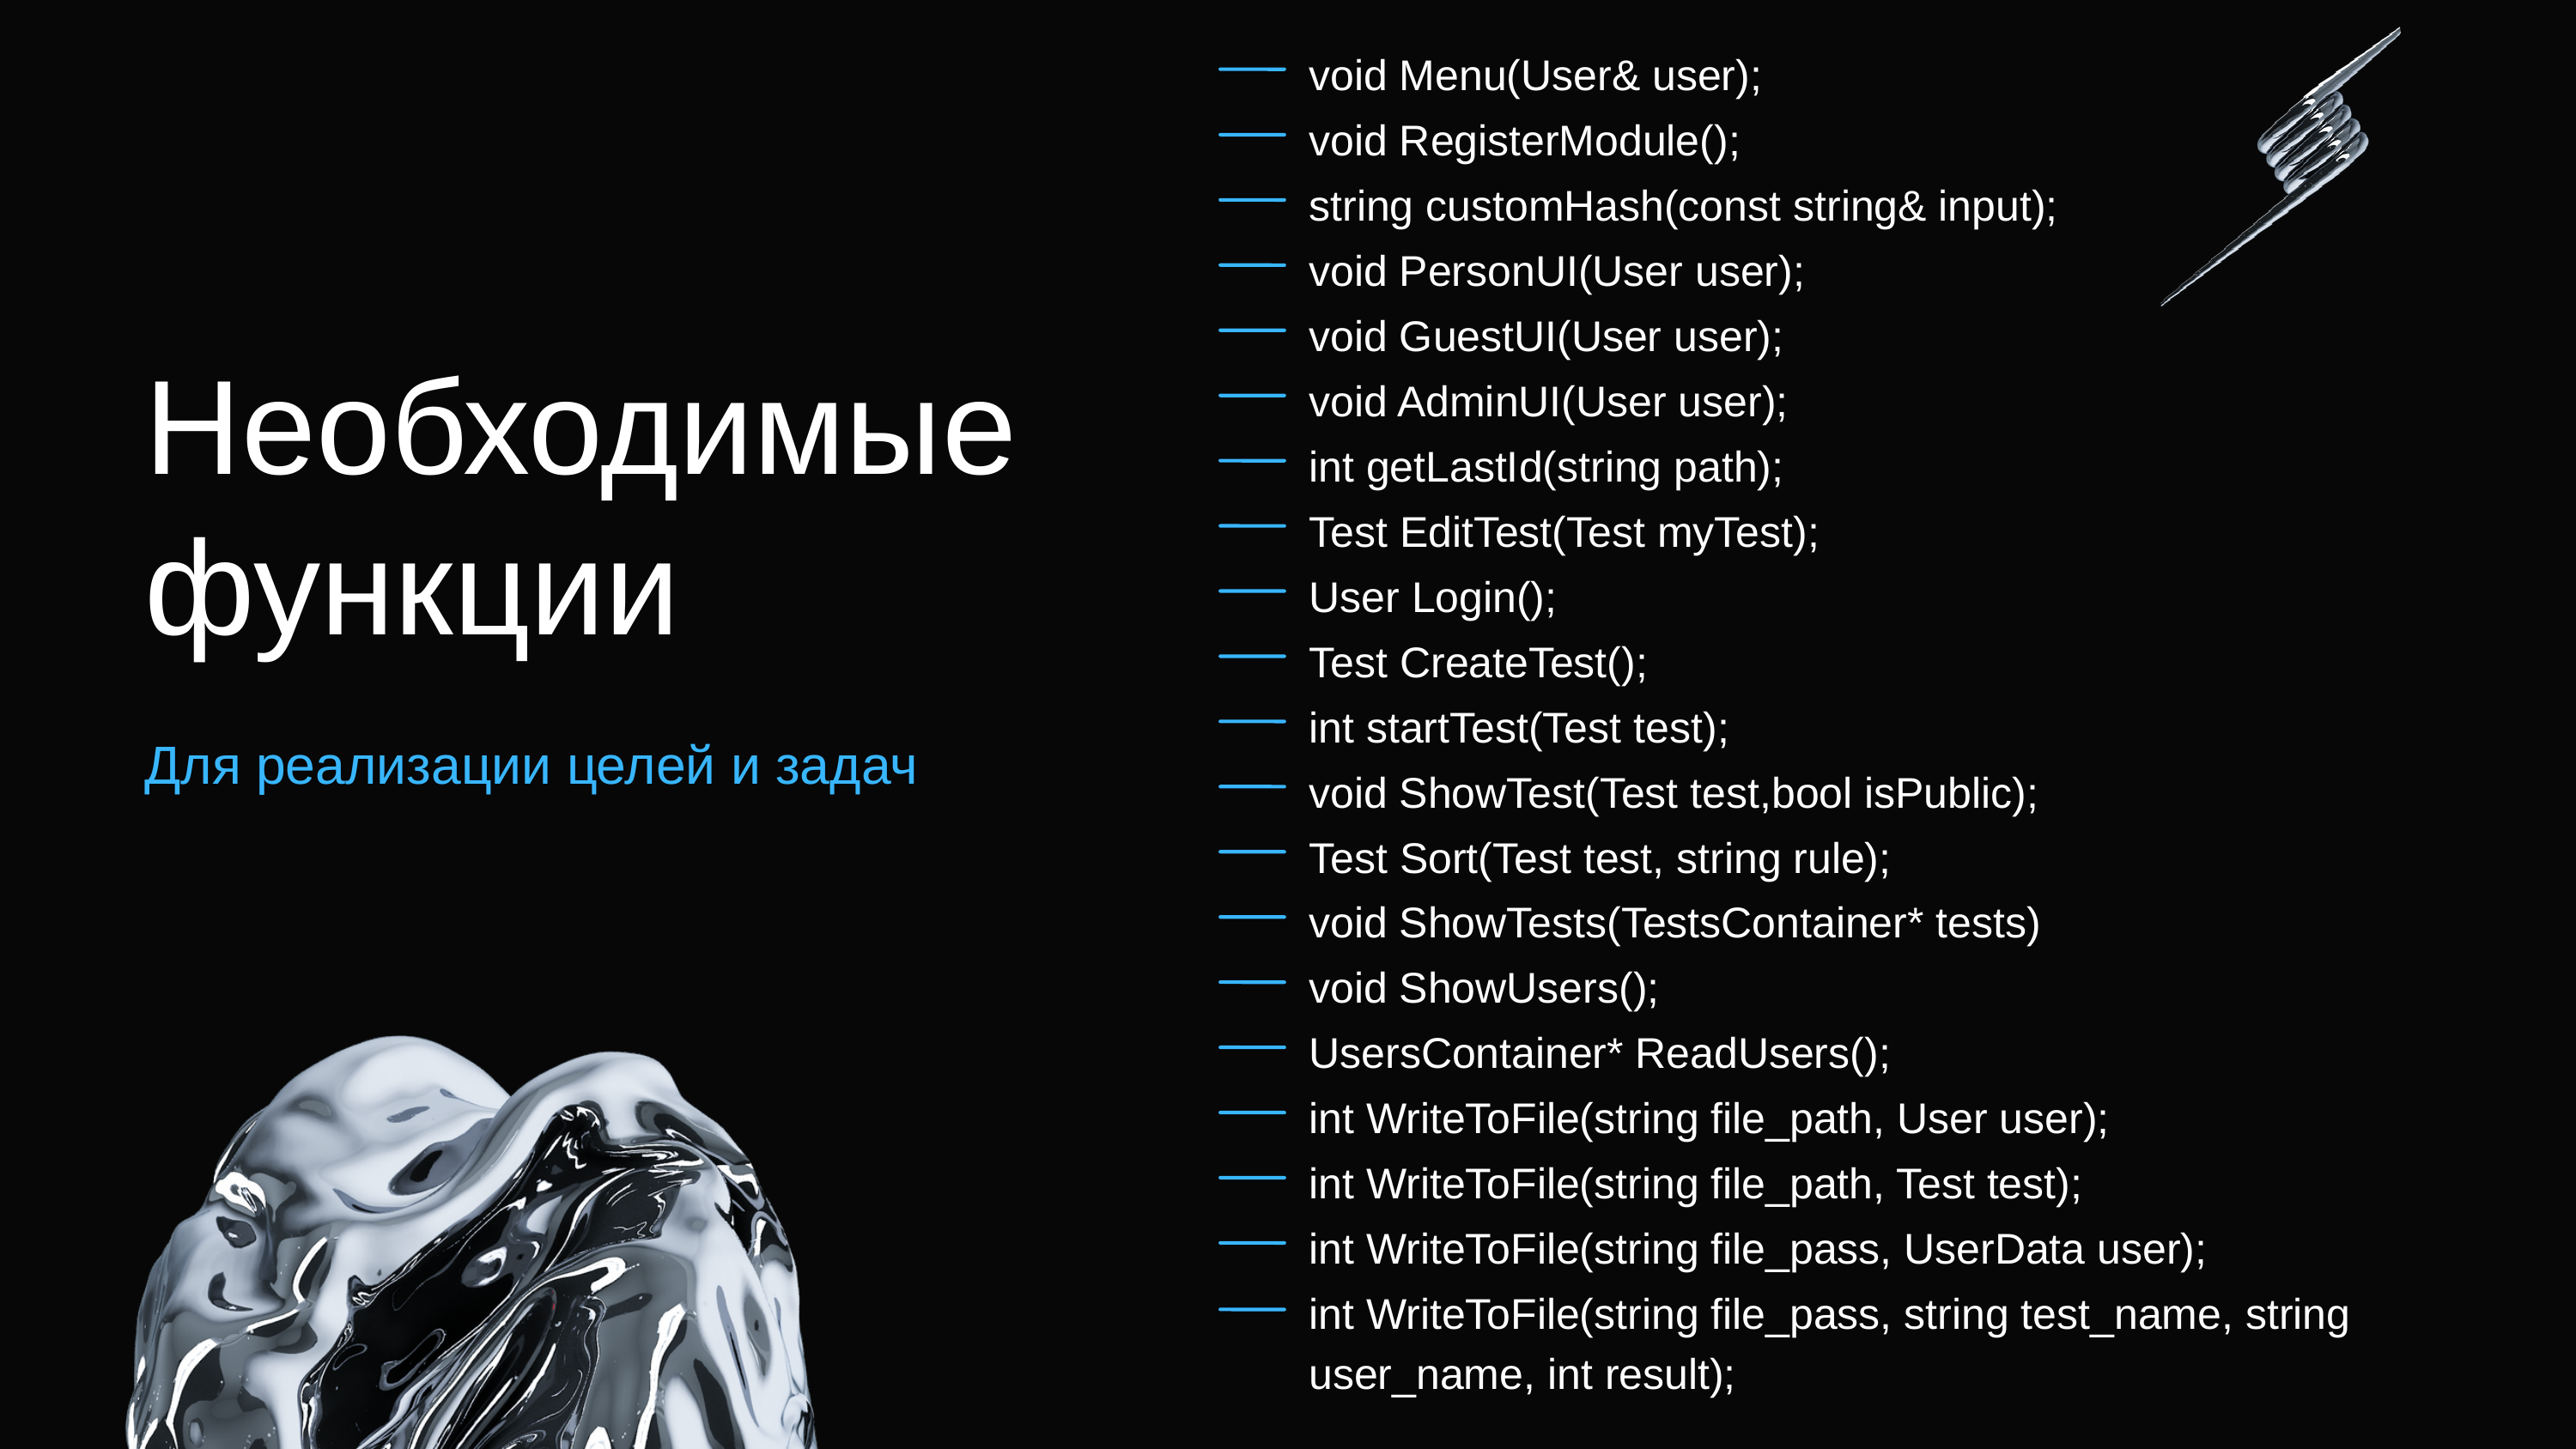

void Menu(User& user);

void RegisterModule();

string customHash(const string& input);

void PersonUI(User user);

void GuestUI(User user);

Необходимые функции
Для реализации целей и задач
void AdminUI(User user);

int getLastId(string path);

Test EditTest(Test myTest);

User Login();

Test CreateTest();

int startTest(Test test);

void ShowTest(Test test,bool isPublic);

Test Sort(Test test, string rule);

void ShowTests(TestsContainer* tests)

void ShowUsers();

UsersContainer* ReadUsers();

int WriteToFile(string file_path, User user);

int WriteToFile(string file_path, Test test);

int WriteToFile(string file_pass, UserData user);

int WriteToFile(string file_pass, string test_name, string user_name, int result);